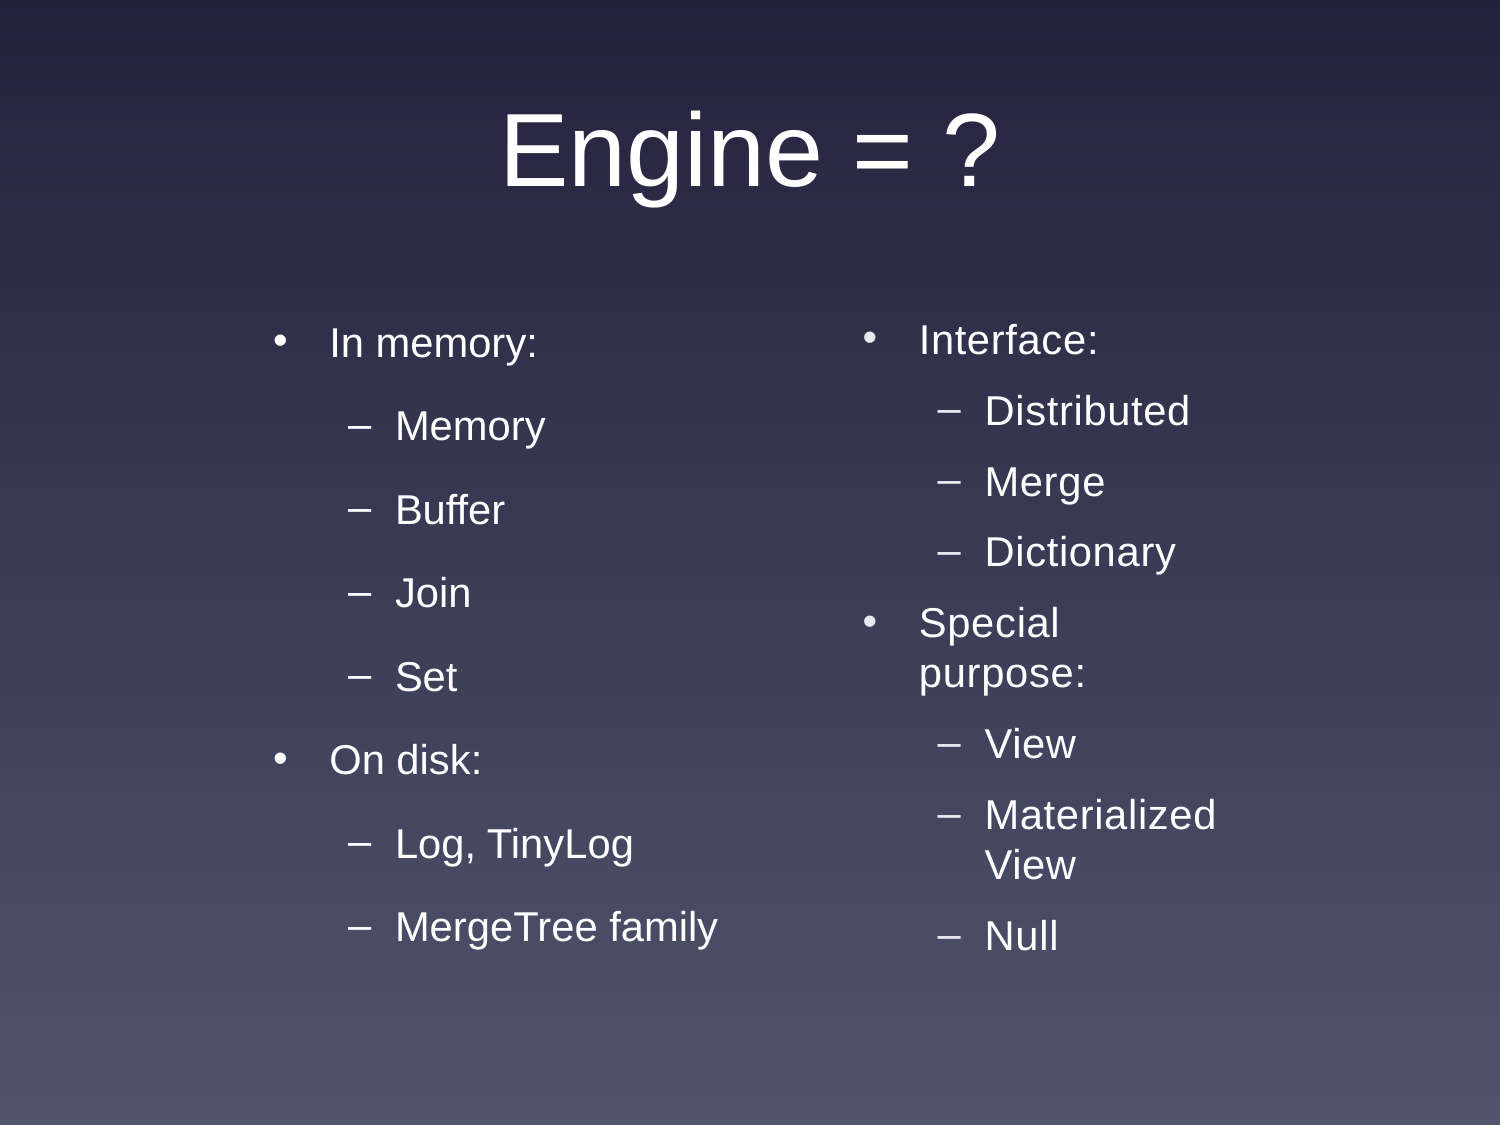

# Engine = ?
In memory:
Memory
Buffer
Join
Set
On disk:
Log, TinyLog
MergeTree family
Interface:
Distributed
Merge
Dictionary
Special purpose:
View
Materialized View
Null